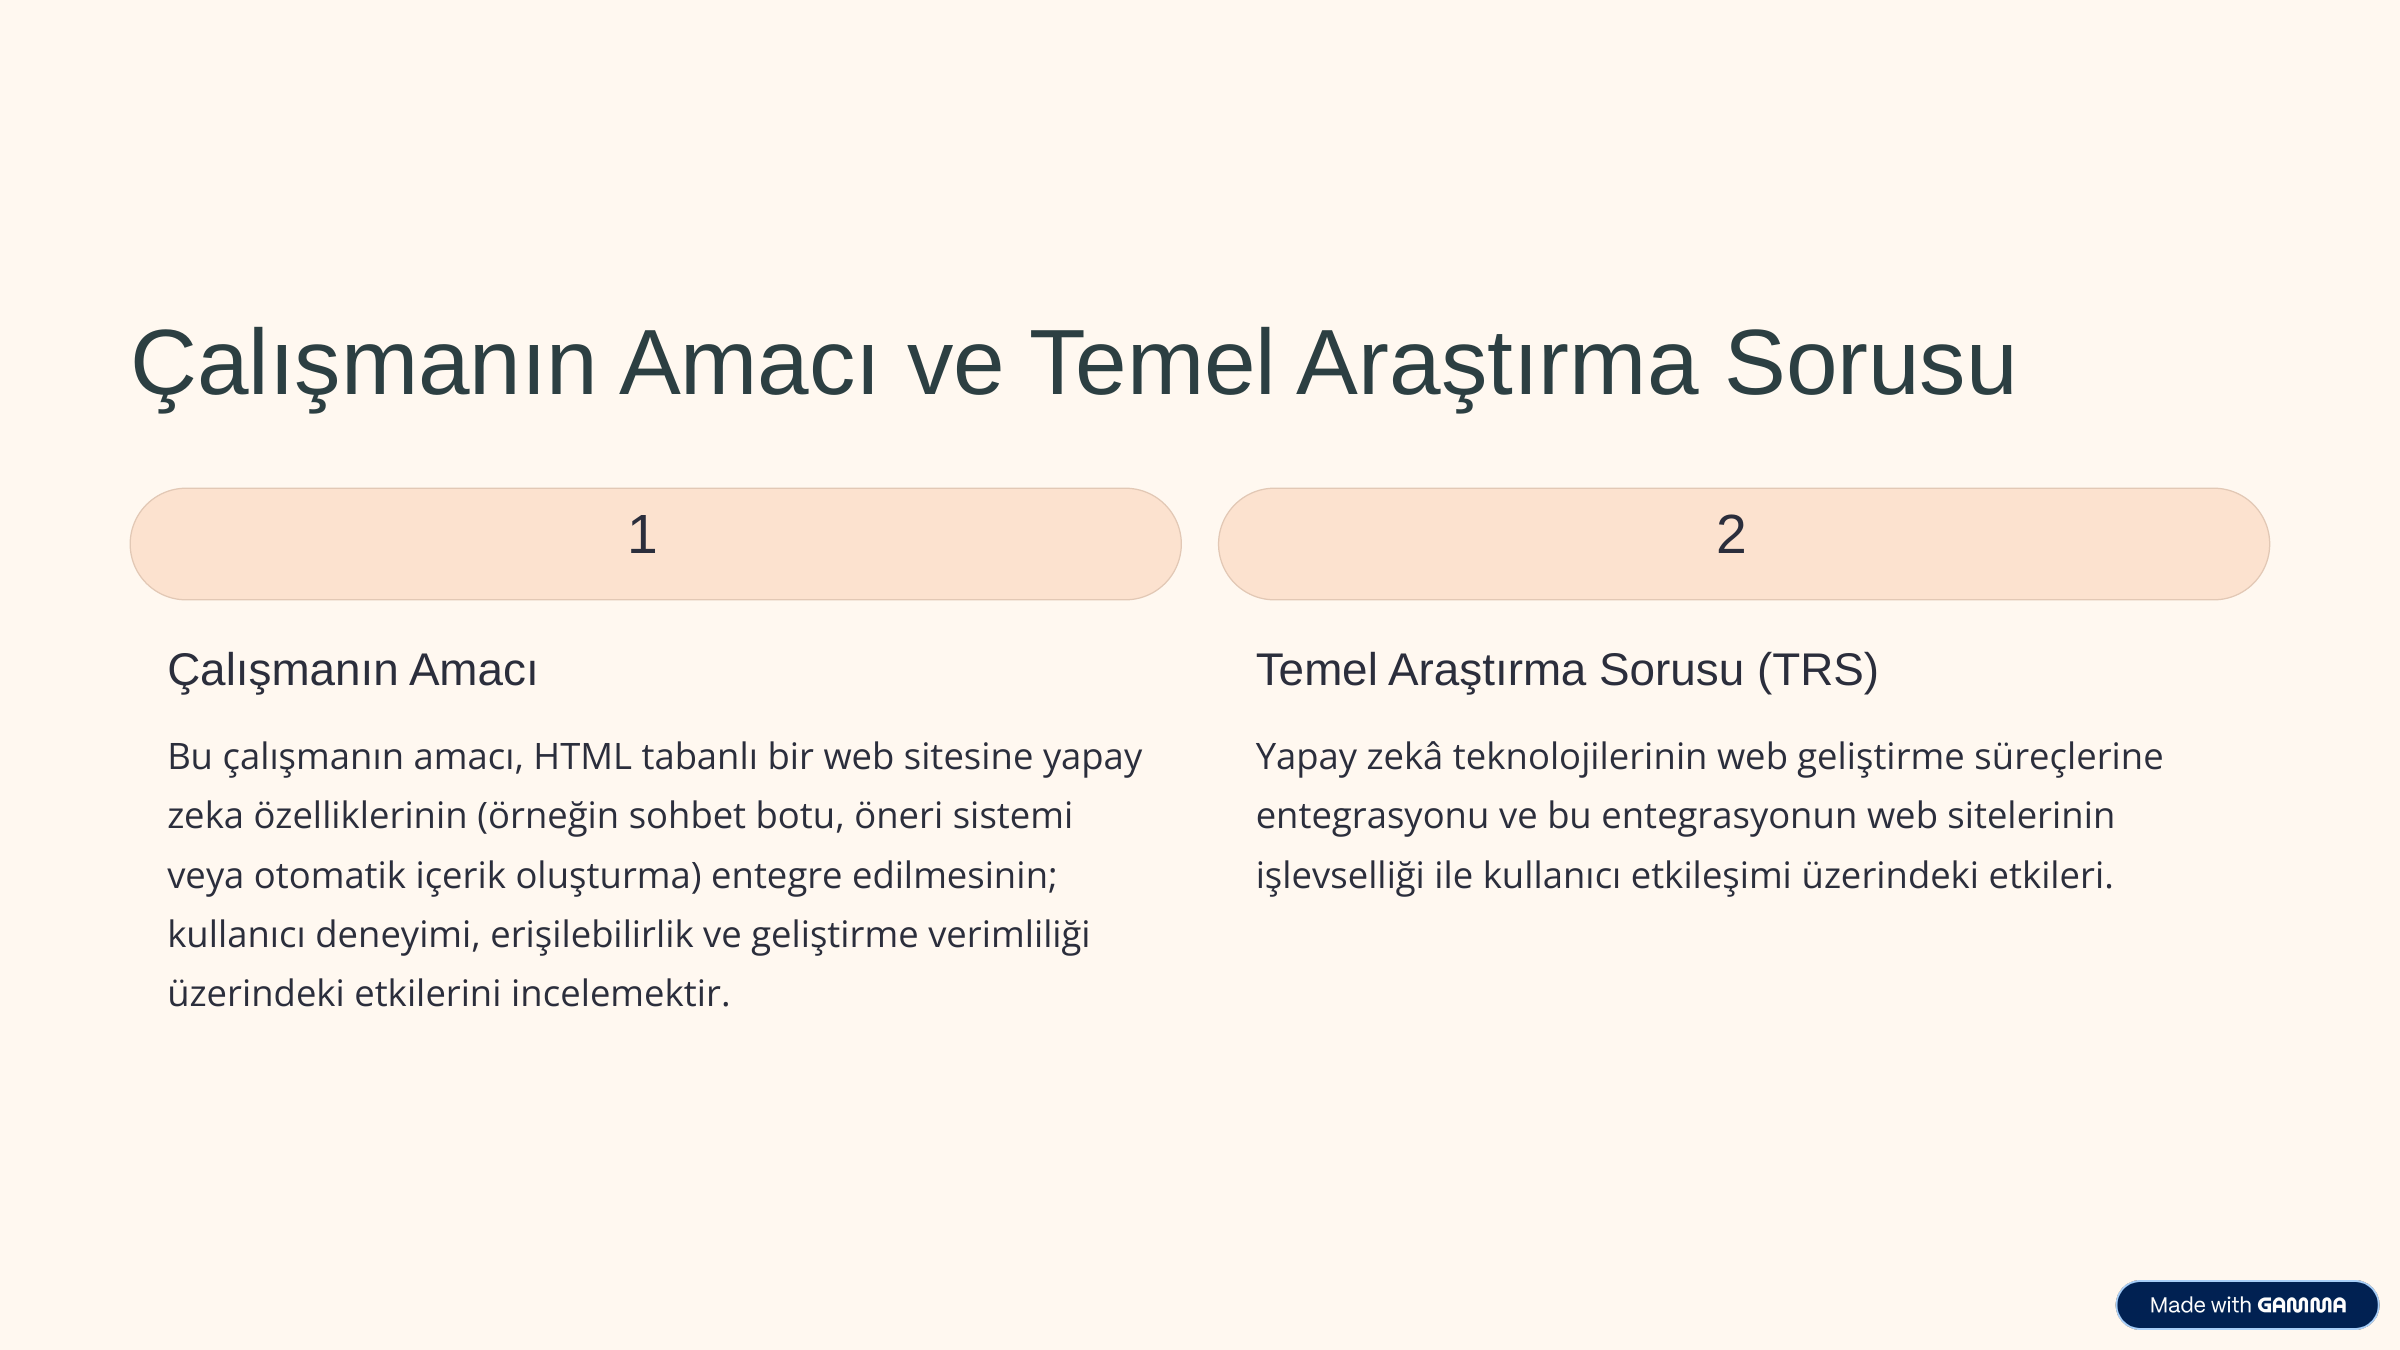

Çalışmanın Amacı ve Temel Araştırma Sorusu

1
2
Çalışmanın Amacı
Temel Araştırma Sorusu (TRS)
Bu çalışmanın amacı, HTML tabanlı bir web sitesine yapay zeka özelliklerinin (örneğin sohbet botu, öneri sistemi veya otomatik içerik oluşturma) entegre edilmesinin; kullanıcı deneyimi, erişilebilirlik ve geliştirme verimliliği üzerindeki etkilerini incelemektir.
Yapay zekâ teknolojilerinin web geliştirme süreçlerine entegrasyonu ve bu entegrasyonun web sitelerinin işlevselliği ile kullanıcı etkileşimi üzerindeki etkileri.